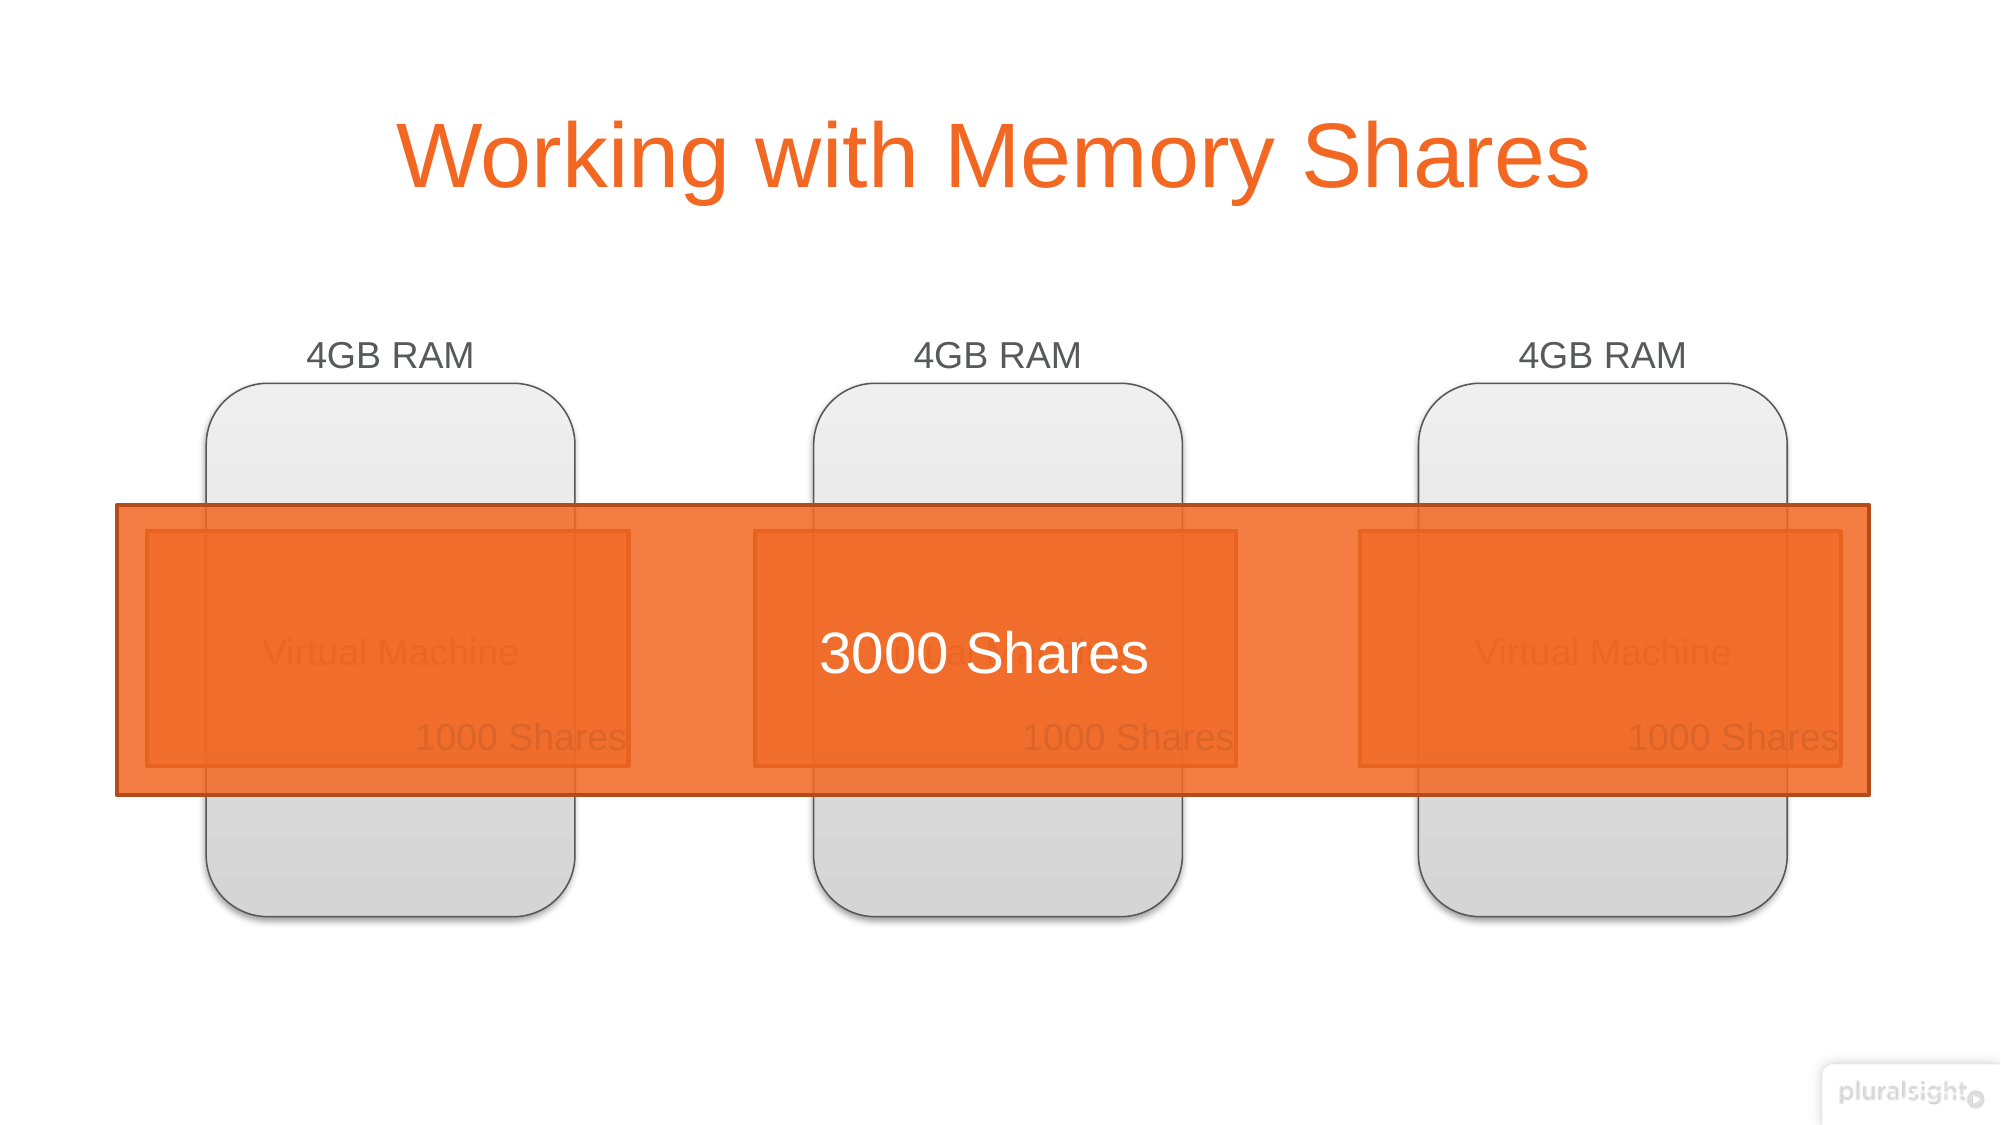

# Working with Memory Shares
4GB RAM
4GB RAM
4GB RAM
Virtual Machine
Virtual Machine
Virtual Machine
3000 Shares

1000 Shares
1000 Shares
1000 Shares